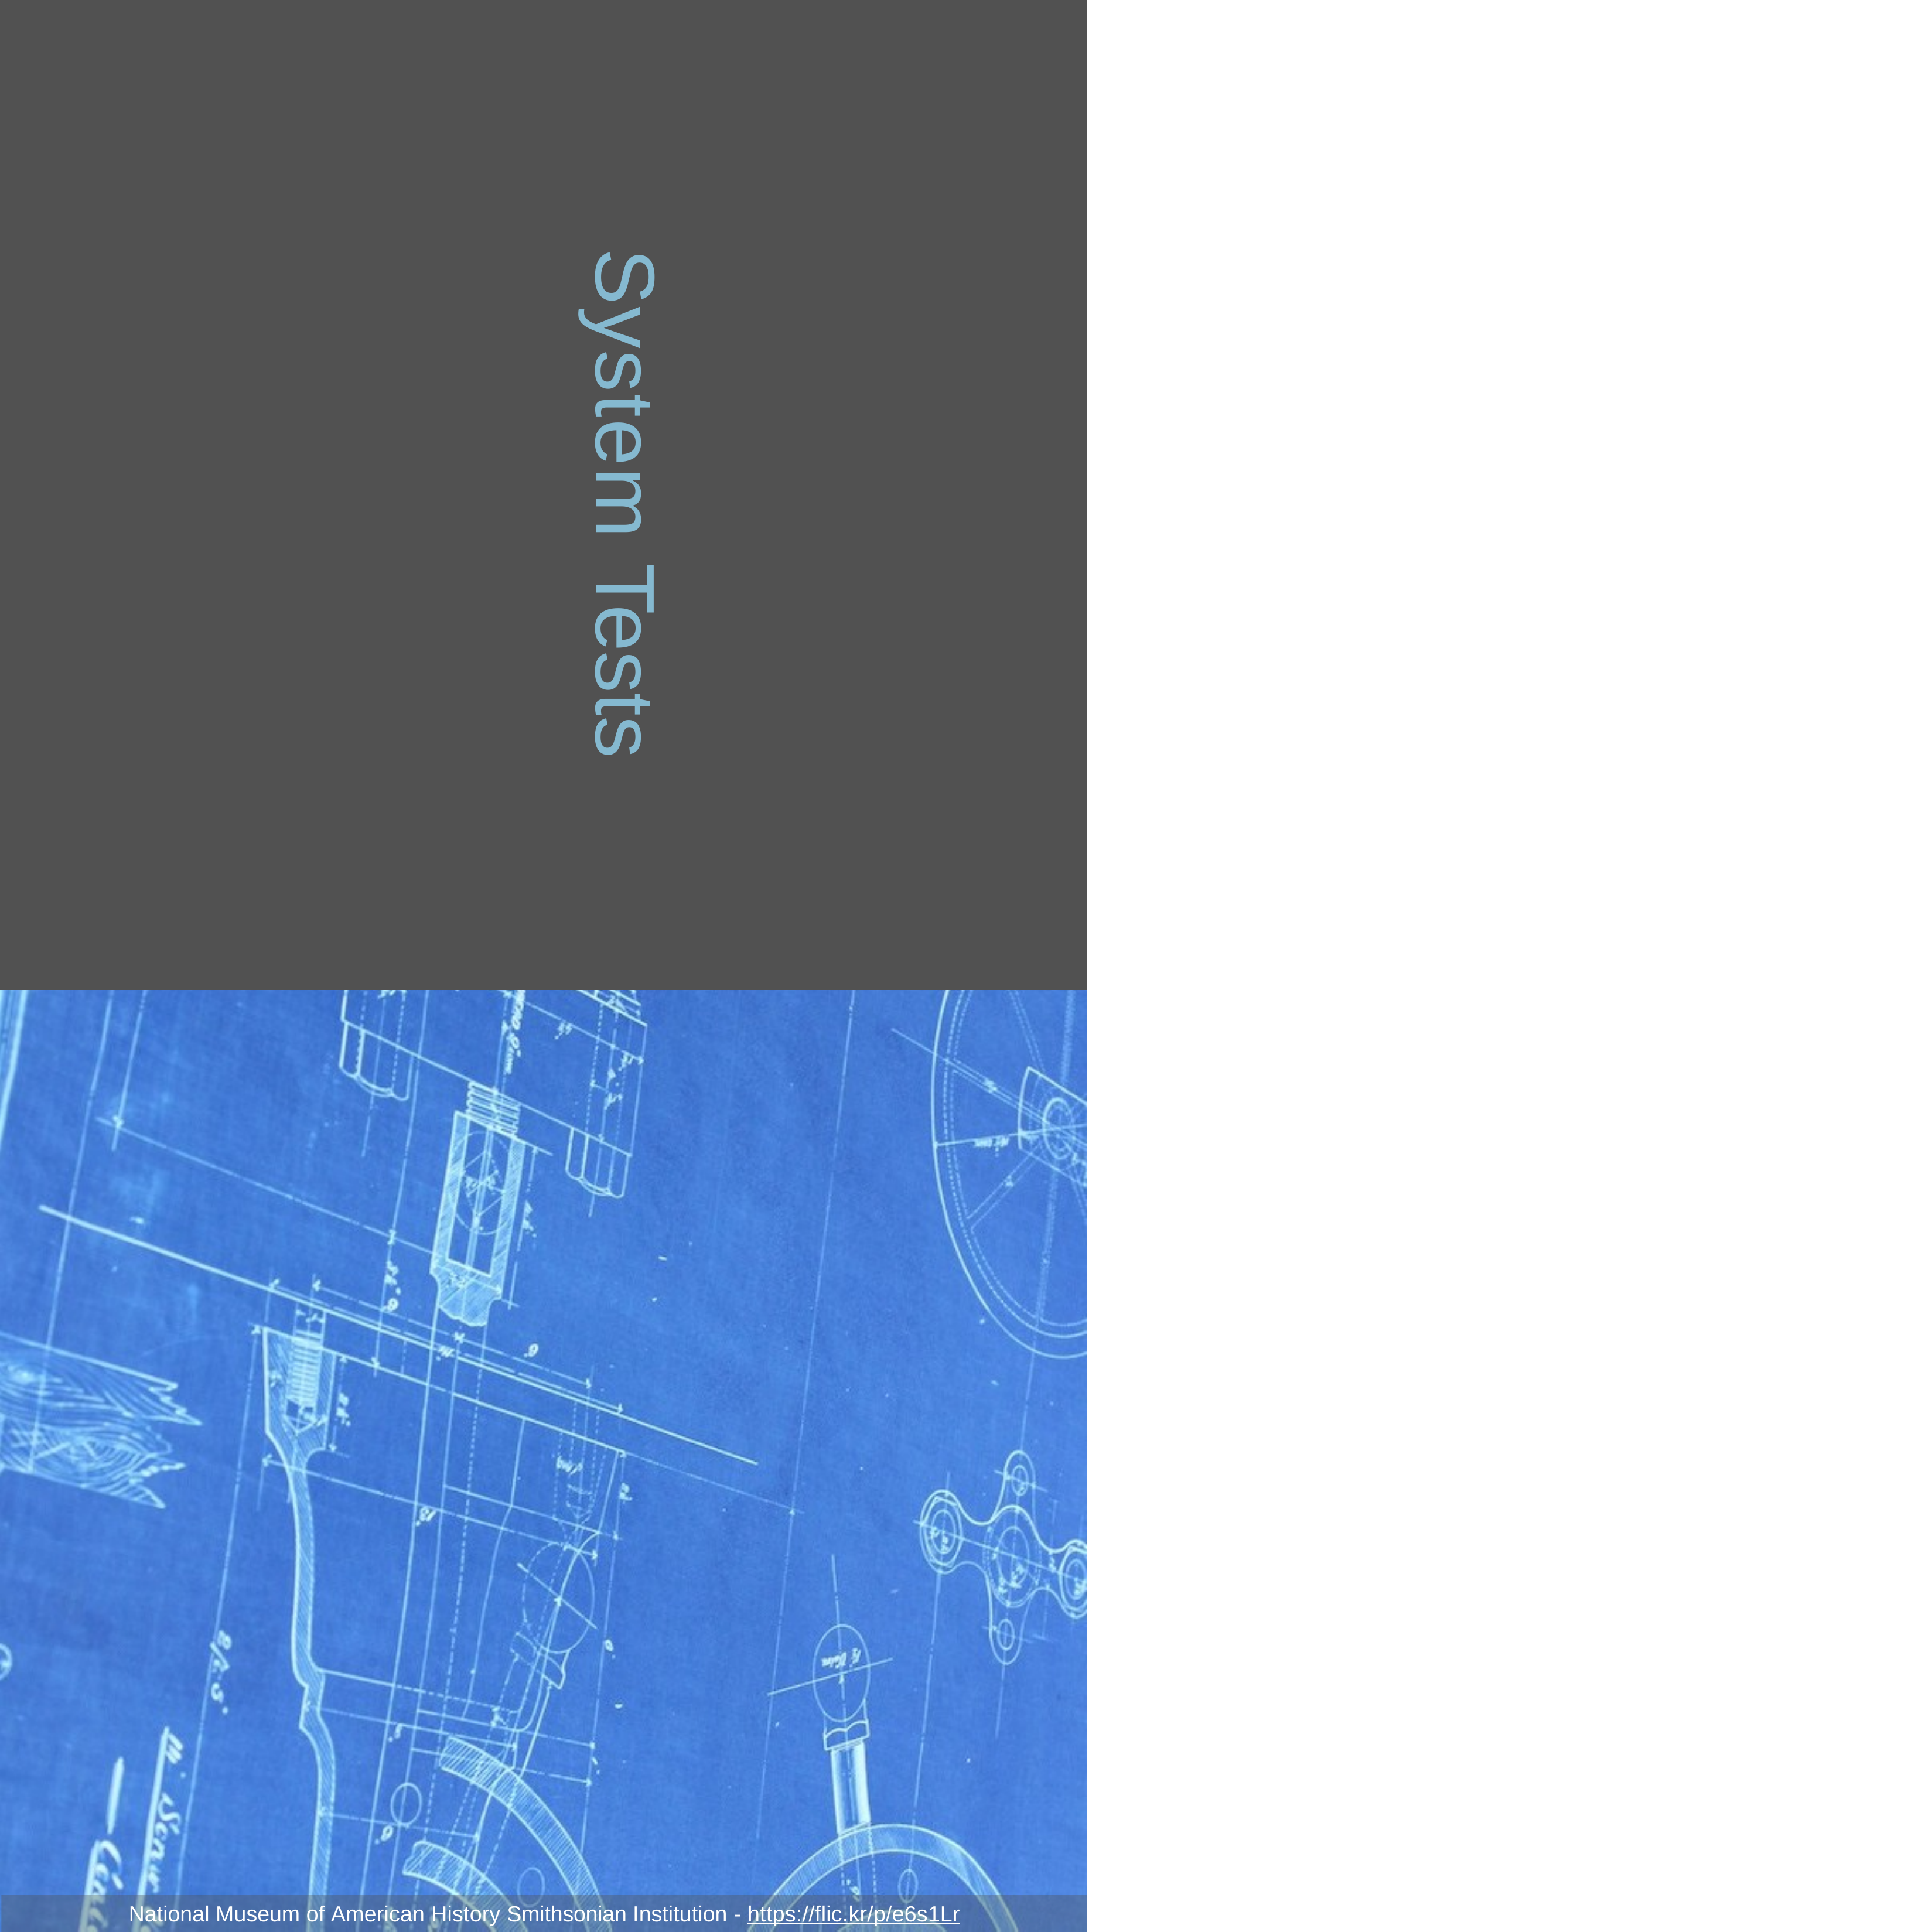

System Tests

National Museum of American History Smithsonian Institution - https://flic.kr/p/e6s1Lr